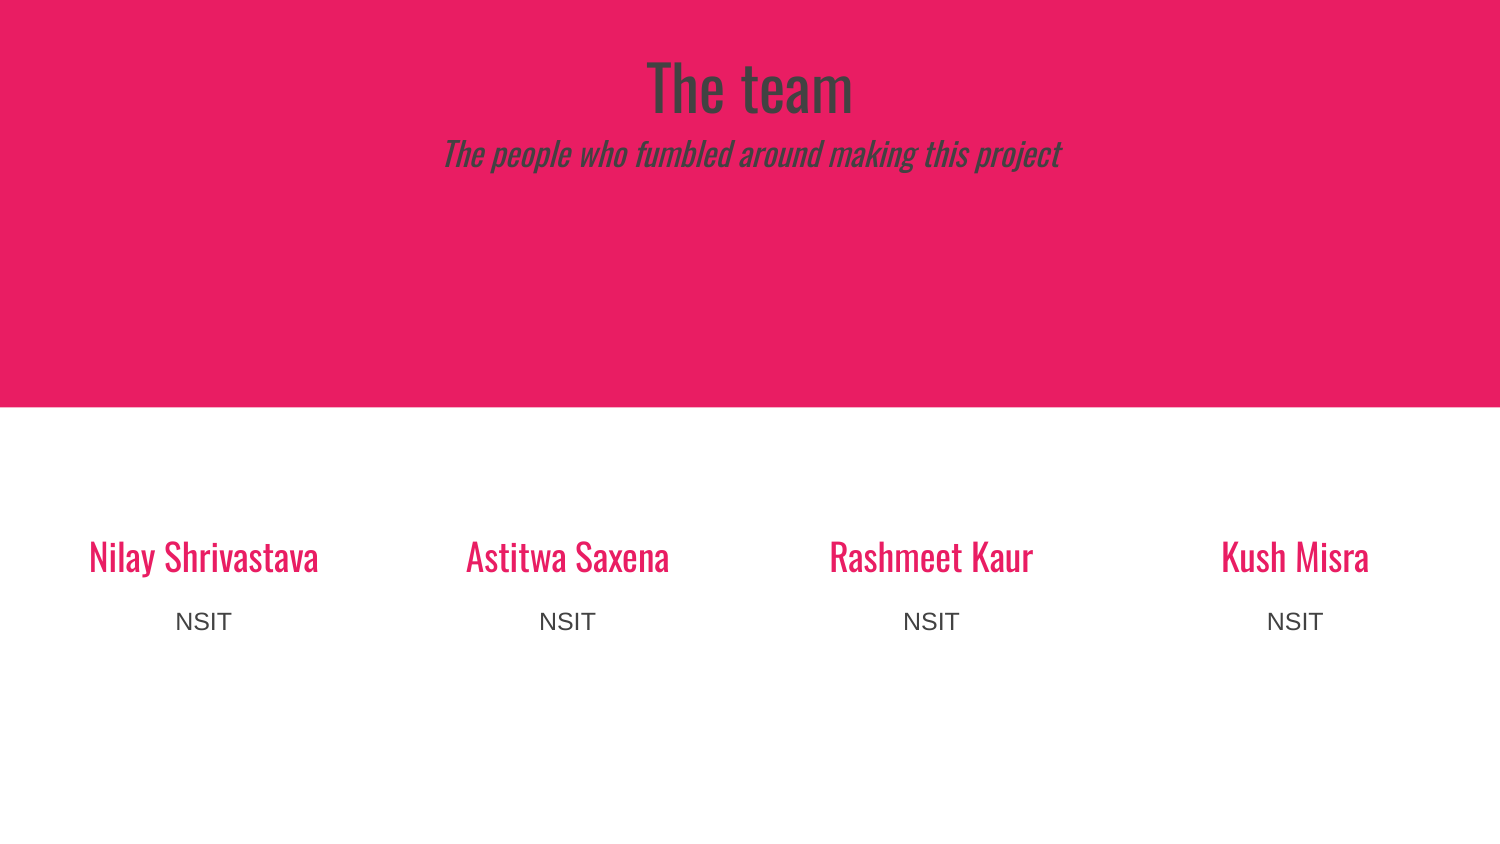

The team
The people who fumbled around making this project
Nilay Shrivastava
Astitwa Saxena
Rashmeet Kaur
Kush Misra
NSIT
NSIT
NSIT
NSIT